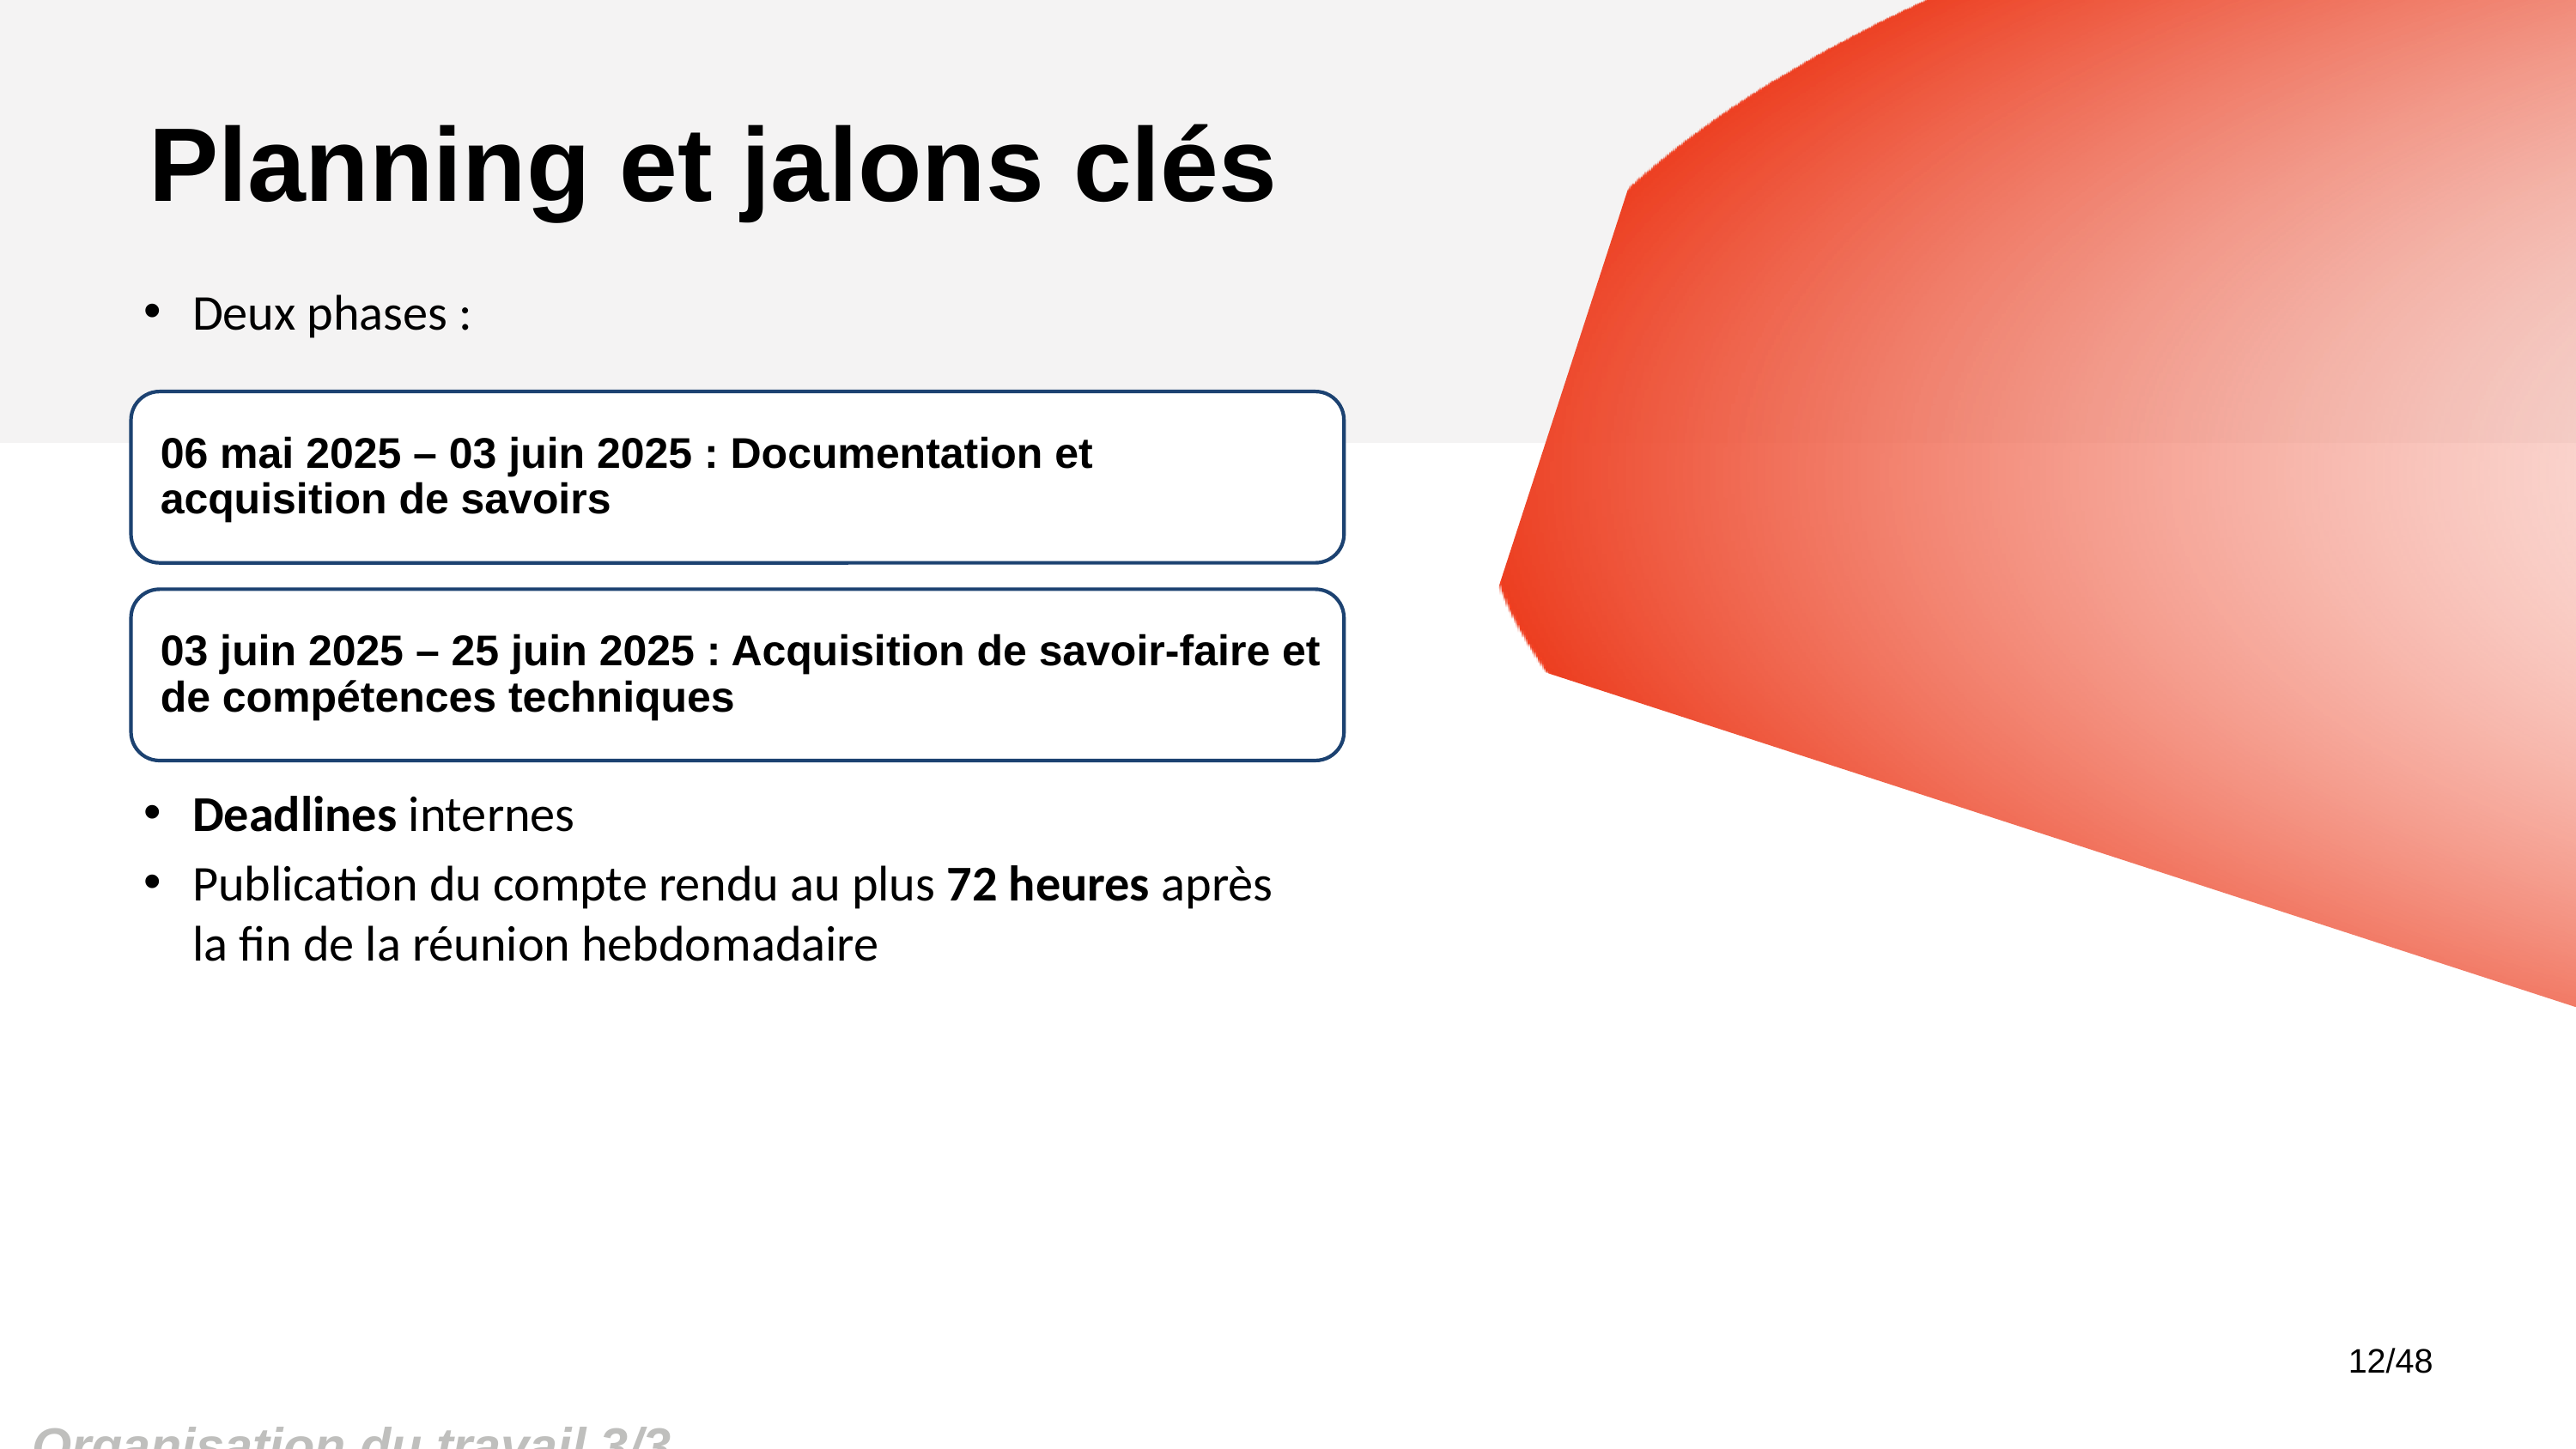

Planning et jalons clés
Deux phases :

Deadlines internes
Publication du compte rendu au plus 72 heures après la fin de la réunion hebdomadaire

06 mai 2025 – 03 juin 2025 : Documentation et acquisition de savoirs
03 juin 2025 – 25 juin 2025 : Acquisition de savoir-faire et de compétences techniques
12/48
Organisation du travail 3/3